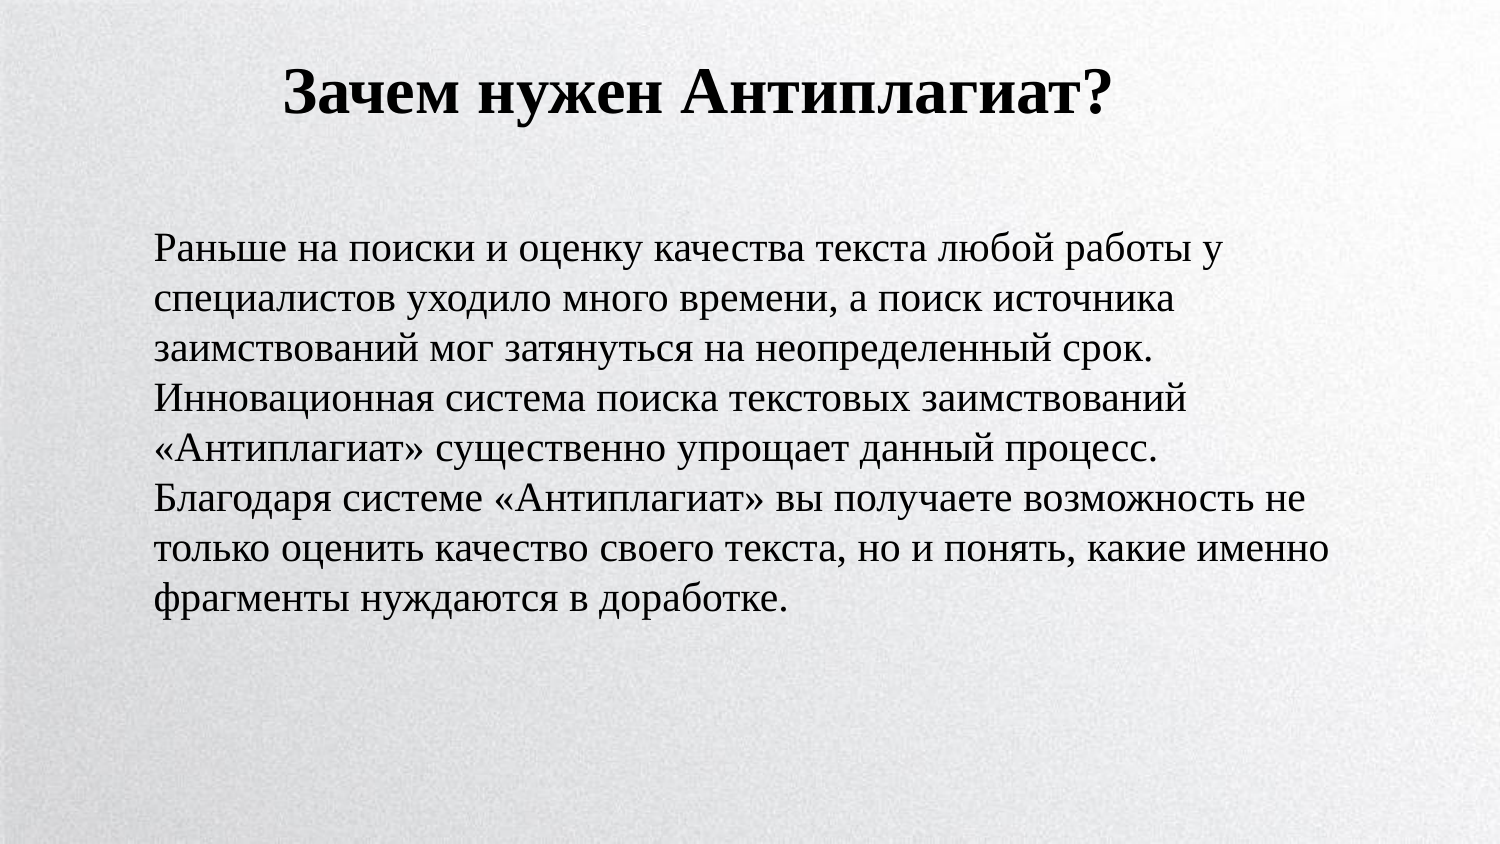

Зачем нужен Антиплагиат?
Раньше на поиски и оценку качества текста любой работы у специалистов уходило много времени, а поиск источника заимствований мог затянуться на неопределенный срок. Инновационная система поиска текстовых заимствований «Антиплагиат» существенно упрощает данный процесс. Благодаря системе «Антиплагиат» вы получаете возможность не только оценить качество своего текста, но и понять, какие именно фрагменты нуждаются в доработке.